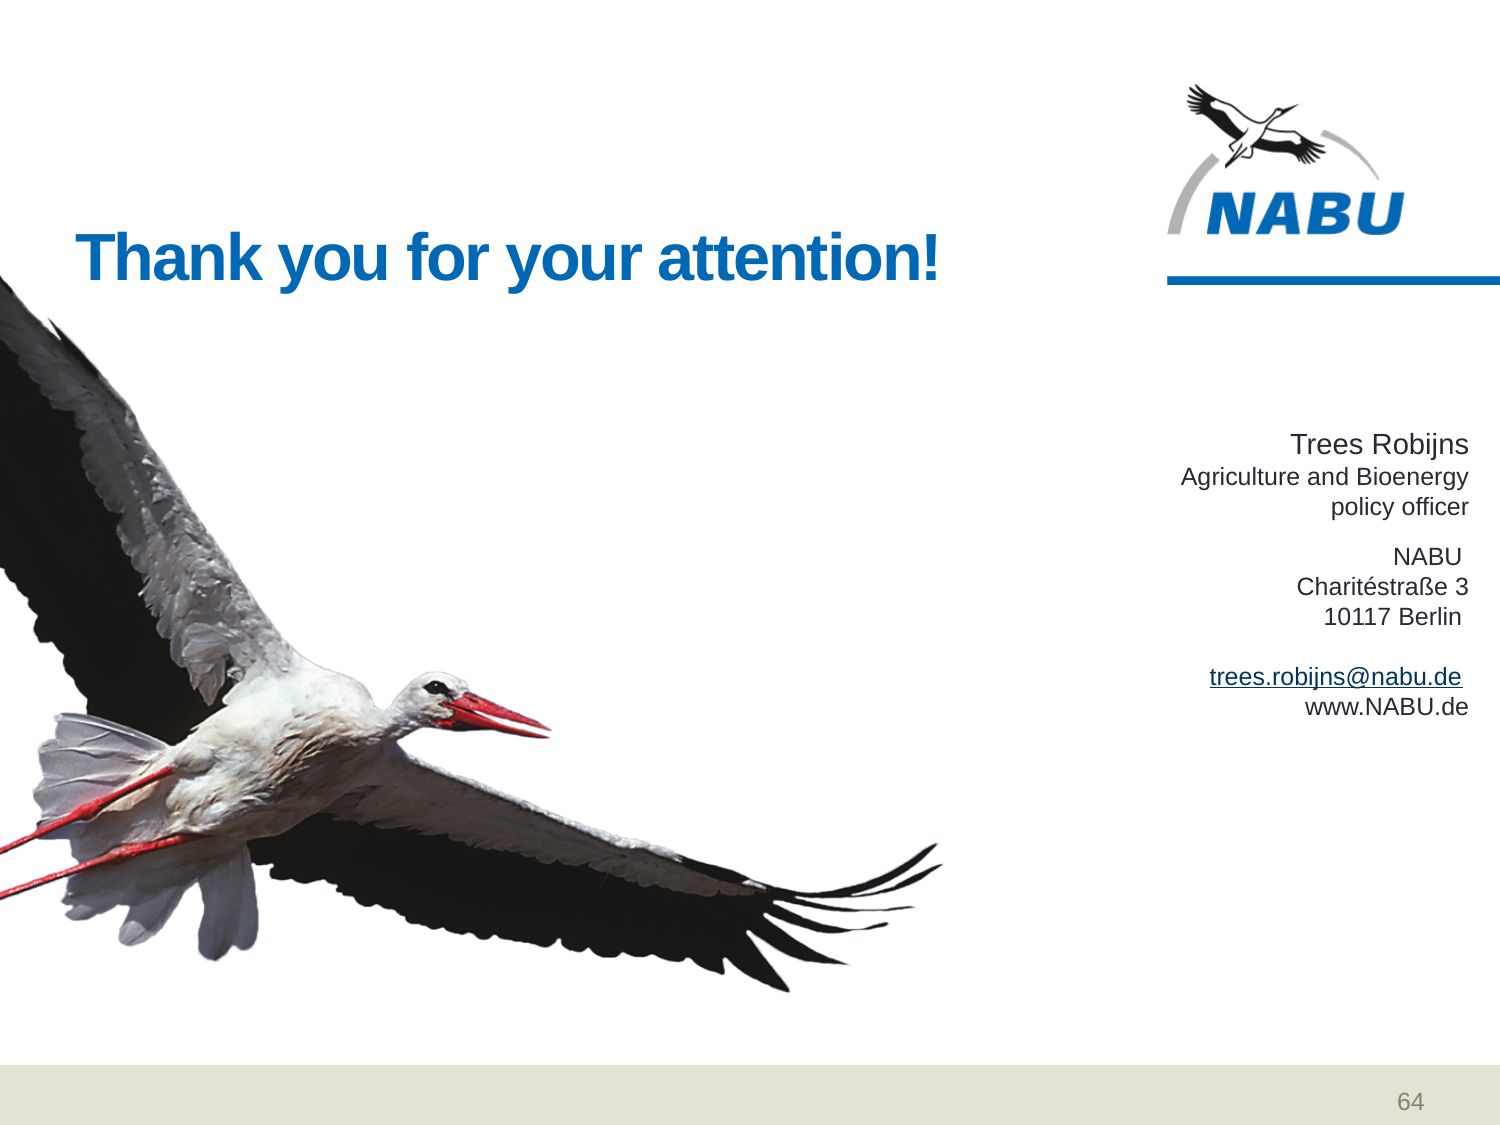

# Thank you for your attention!

Trees Robijns
Agriculture and Bioenergy policy officer
NABU
 Charitéstraße 3
10117 Berlin
trees.robijns@nabu.de
www.NABU.de
64